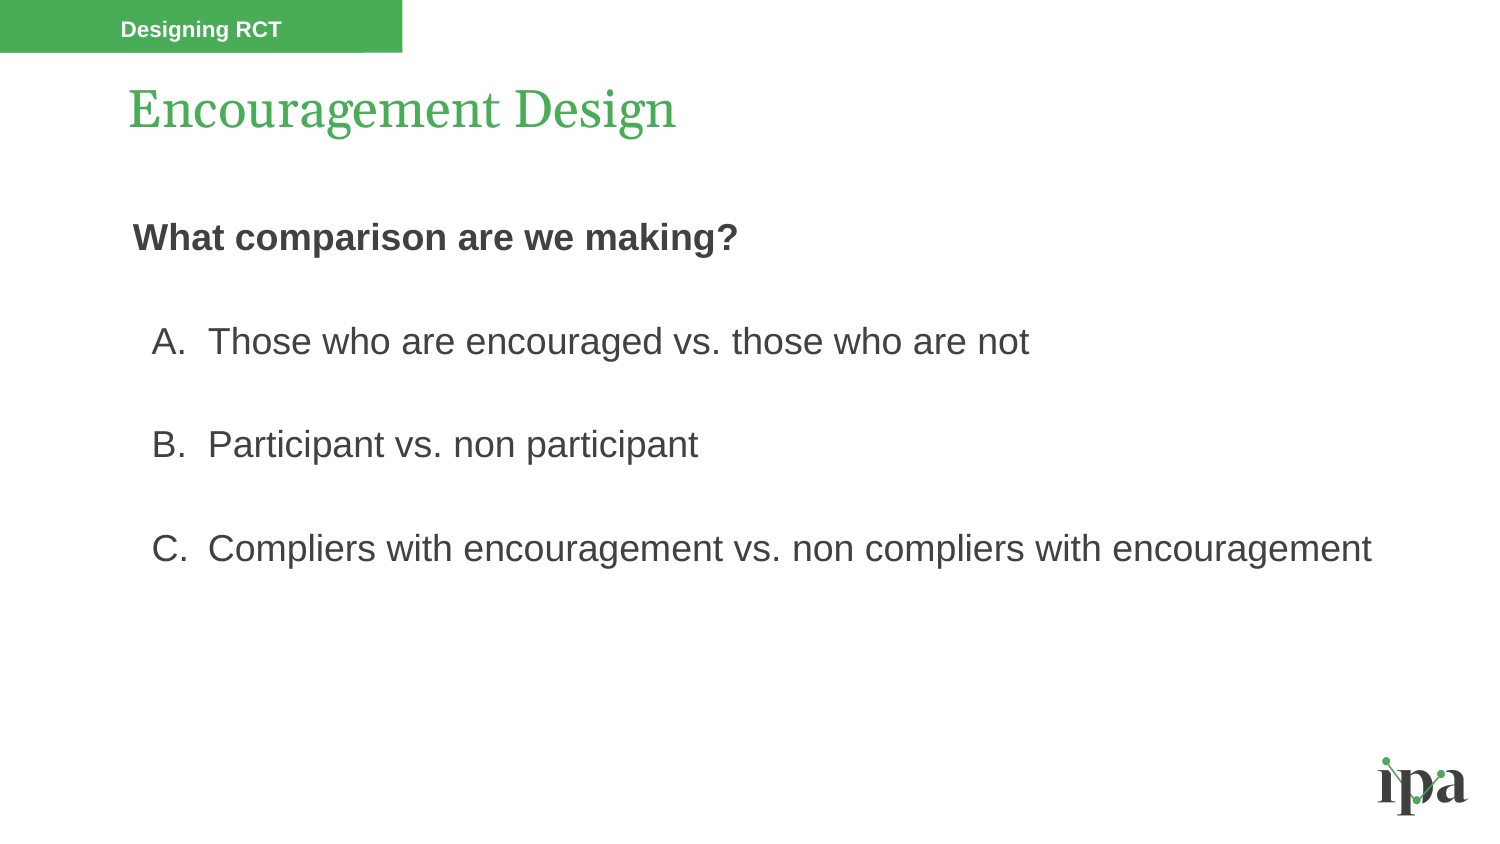

Designing RCT
# Encouragement Design
What comparison are we making?

Those who are encouraged vs. those who are not

Participant vs. non participant

Compliers with encouragement vs. non compliers with encouragement